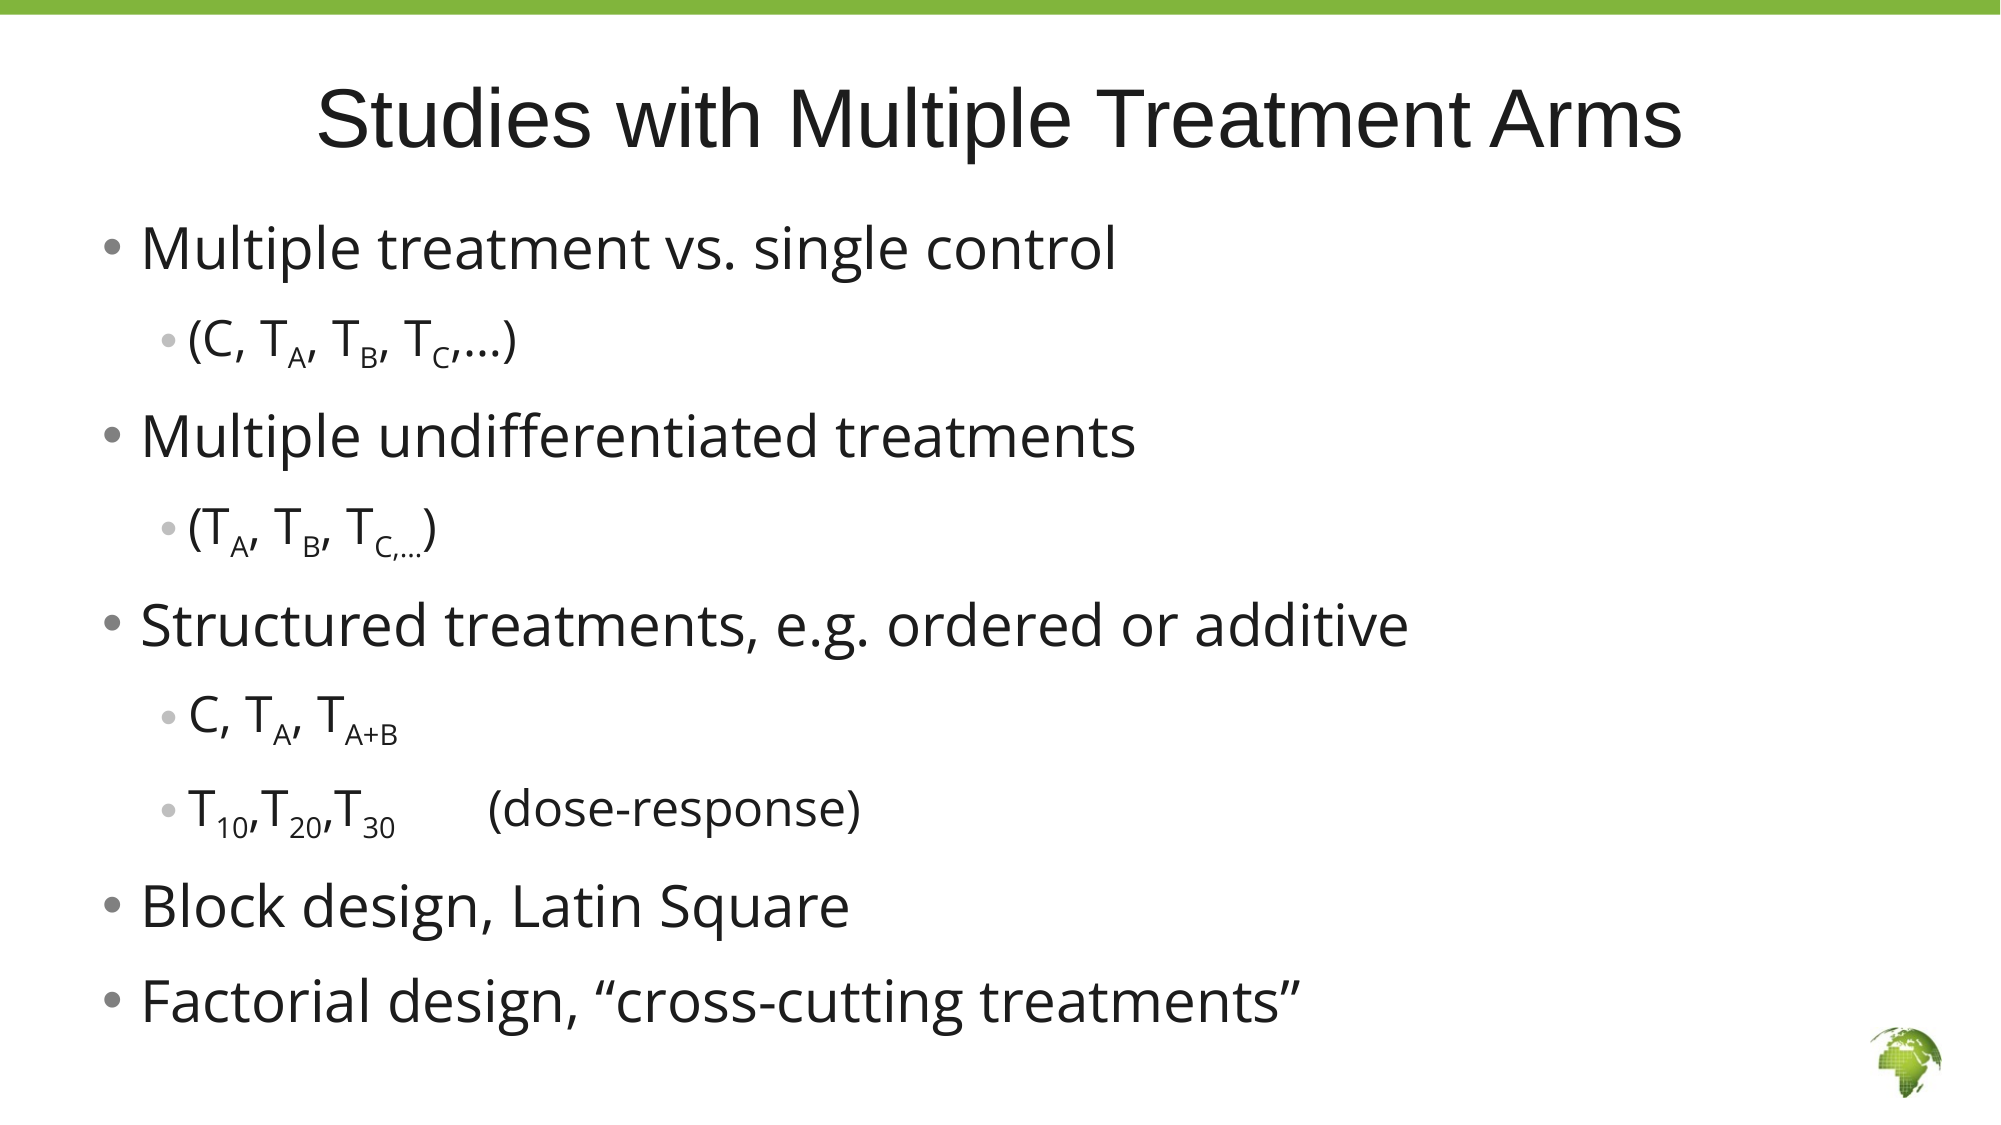

35
# Studies with Multiple Treatment Arms
Multiple treatment vs. single control
(C, TA, TB, TC,…)
Multiple undifferentiated treatments
(TA, TB, TC,…)
Structured treatments, e.g. ordered or additive
C, TA, TA+B
T10,T20,T30 	(dose-response)
Block design, Latin Square
Factorial design, “cross-cutting treatments”